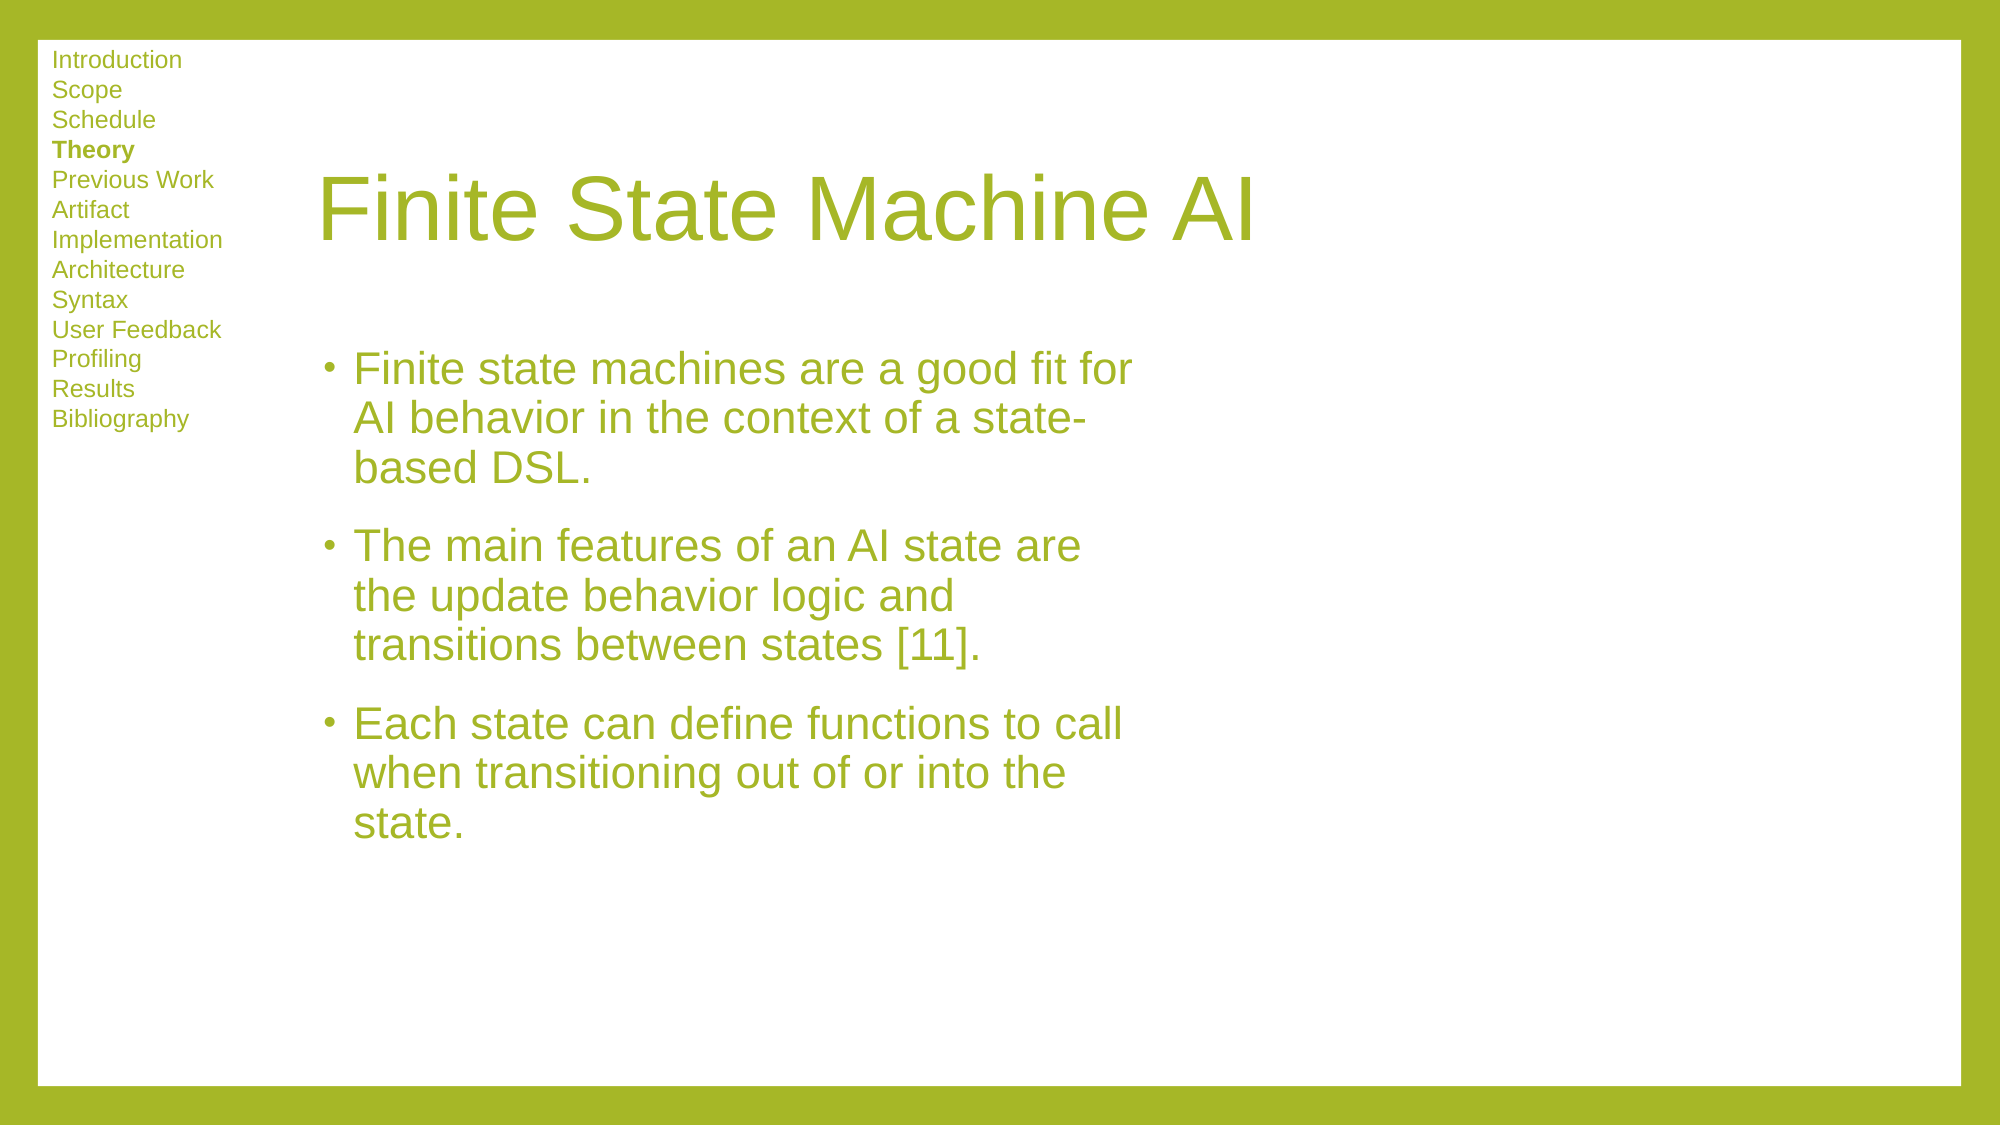

Introduction
Scope
Schedule
Theory
Previous Work
Artifact
Implementation
Architecture
Syntax
User Feedback
Profiling Results
Bibliography
# Finite State Machine AI
Finite state machines are a good fit for AI behavior in the context of a state-based DSL.
The main features of an AI state are the update behavior logic and transitions between states [11].
Each state can define functions to call when transitioning out of or into the state.